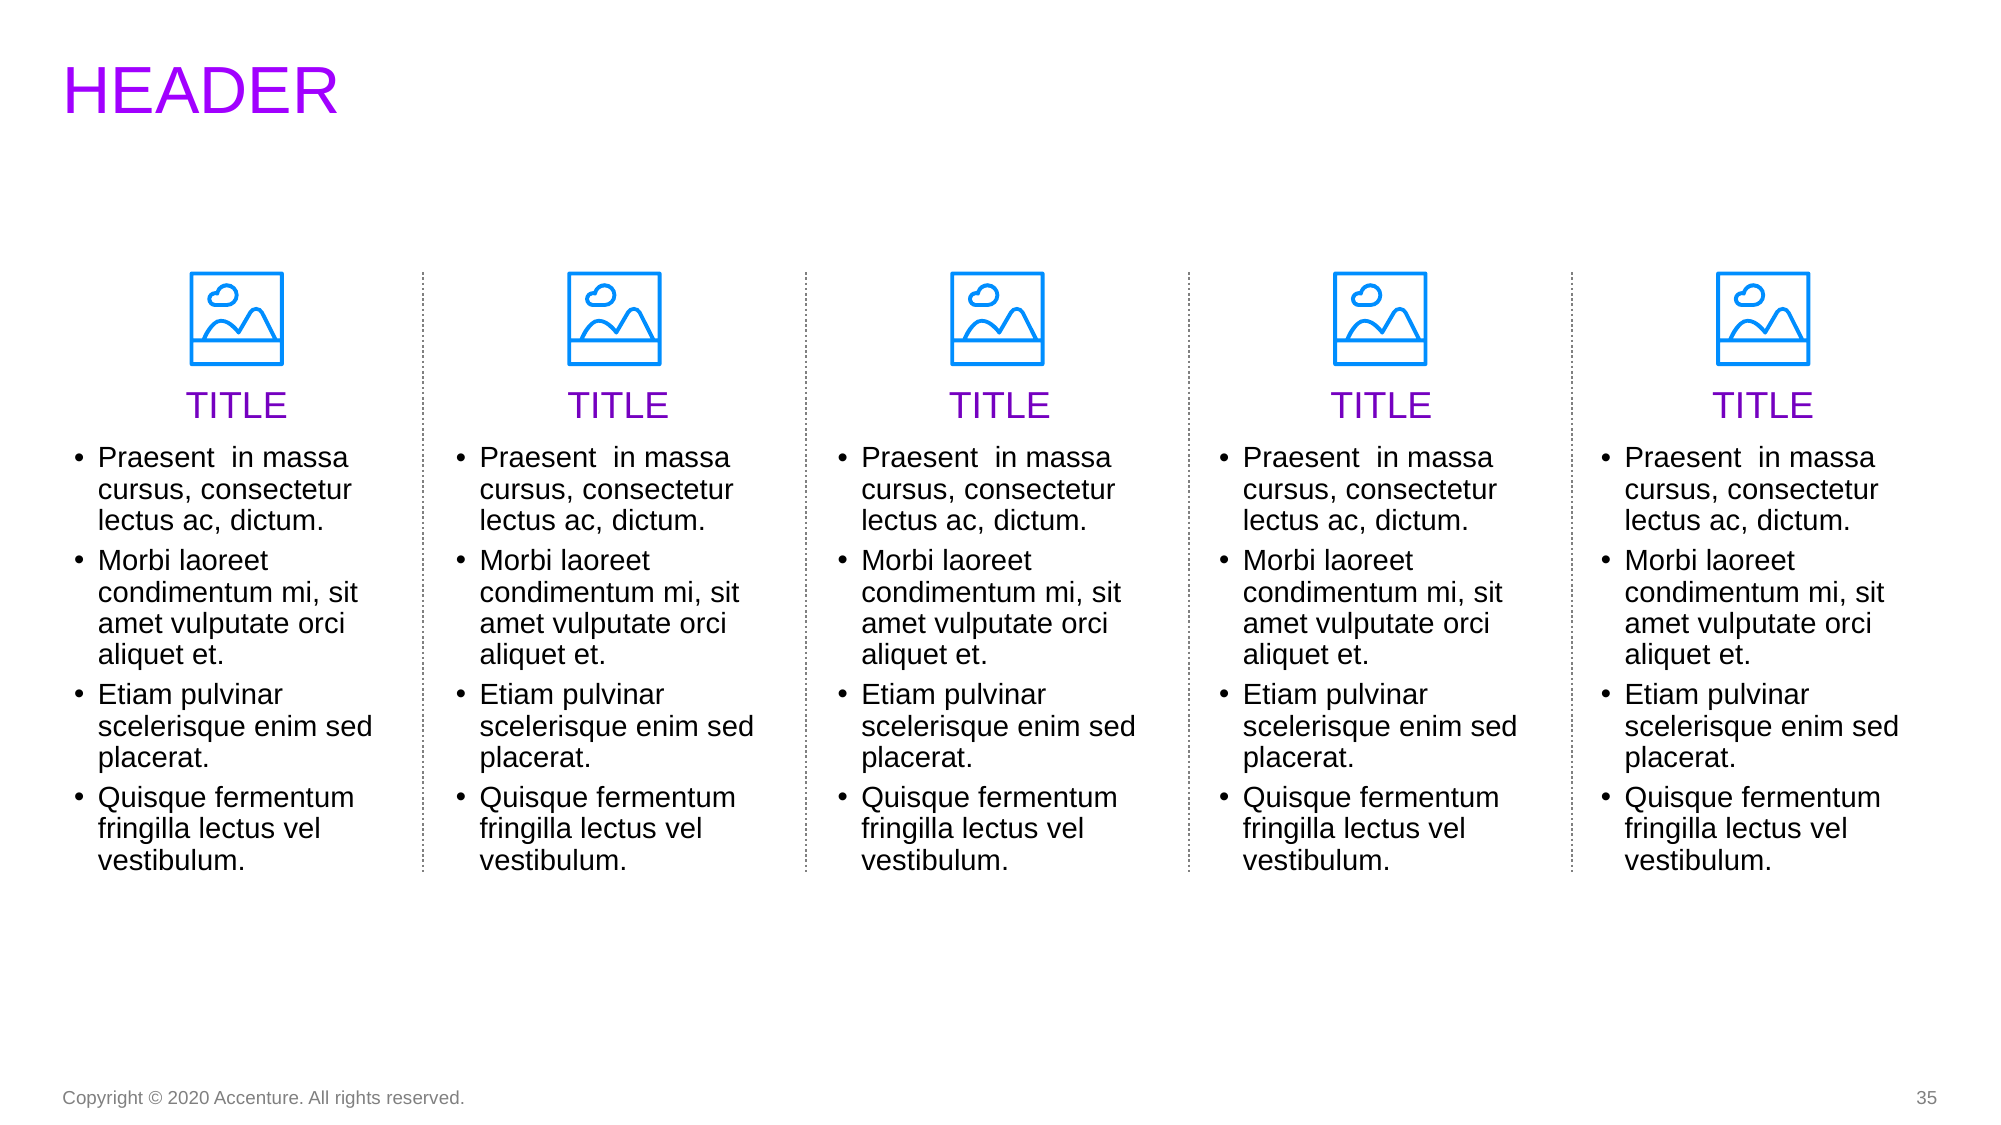

# header

title
title
title
title
title
Praesent  in massa cursus, consectetur lectus ac, dictum.
Morbi laoreet condimentum mi, sit amet vulputate orci aliquet et.
Etiam pulvinar scelerisque enim sed placerat.
Quisque fermentum fringilla lectus vel vestibulum.
Praesent  in massa cursus, consectetur lectus ac, dictum.
Morbi laoreet condimentum mi, sit amet vulputate orci aliquet et.
Etiam pulvinar scelerisque enim sed placerat.
Quisque fermentum fringilla lectus vel vestibulum.
Praesent  in massa cursus, consectetur lectus ac, dictum.
Morbi laoreet condimentum mi, sit amet vulputate orci aliquet et.
Etiam pulvinar scelerisque enim sed placerat.
Quisque fermentum fringilla lectus vel vestibulum.
Praesent  in massa cursus, consectetur lectus ac, dictum.
Morbi laoreet condimentum mi, sit amet vulputate orci aliquet et.
Etiam pulvinar scelerisque enim sed placerat.
Quisque fermentum fringilla lectus vel vestibulum.
Praesent  in massa cursus, consectetur lectus ac, dictum.
Morbi laoreet condimentum mi, sit amet vulputate orci aliquet et.
Etiam pulvinar scelerisque enim sed placerat.
Quisque fermentum fringilla lectus vel vestibulum.